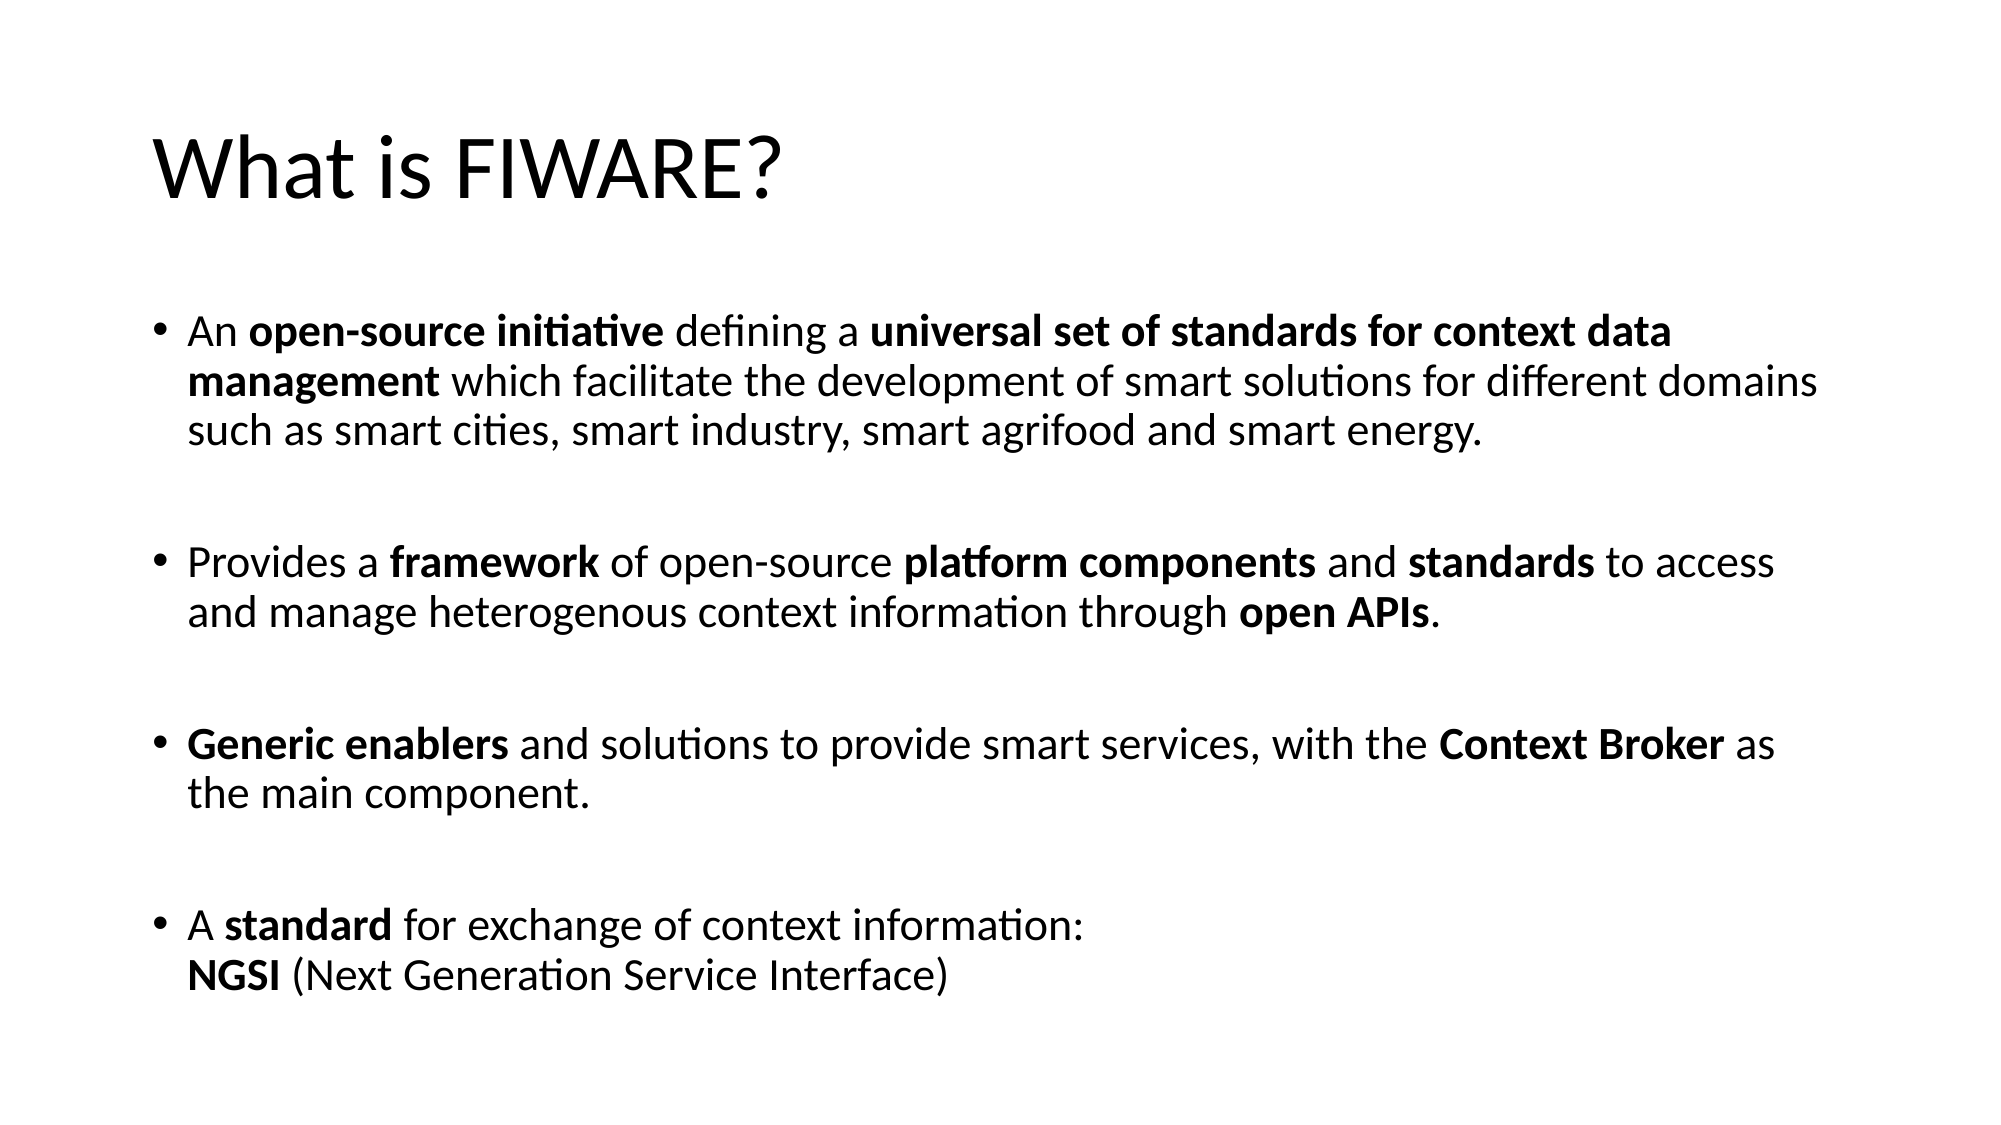

# What is FIWARE?
An open-source initiative defining a universal set of standards for context data management which facilitate the development of smart solutions for different domains such as smart cities, smart industry, smart agrifood and smart energy.

Provides a framework of open-source platform components and standards to access and manage heterogenous context information through open APIs.

Generic enablers and solutions to provide smart services, with the Context Broker as the main component.

A standard for exchange of context information:
NGSI (Next Generation Service Interface)